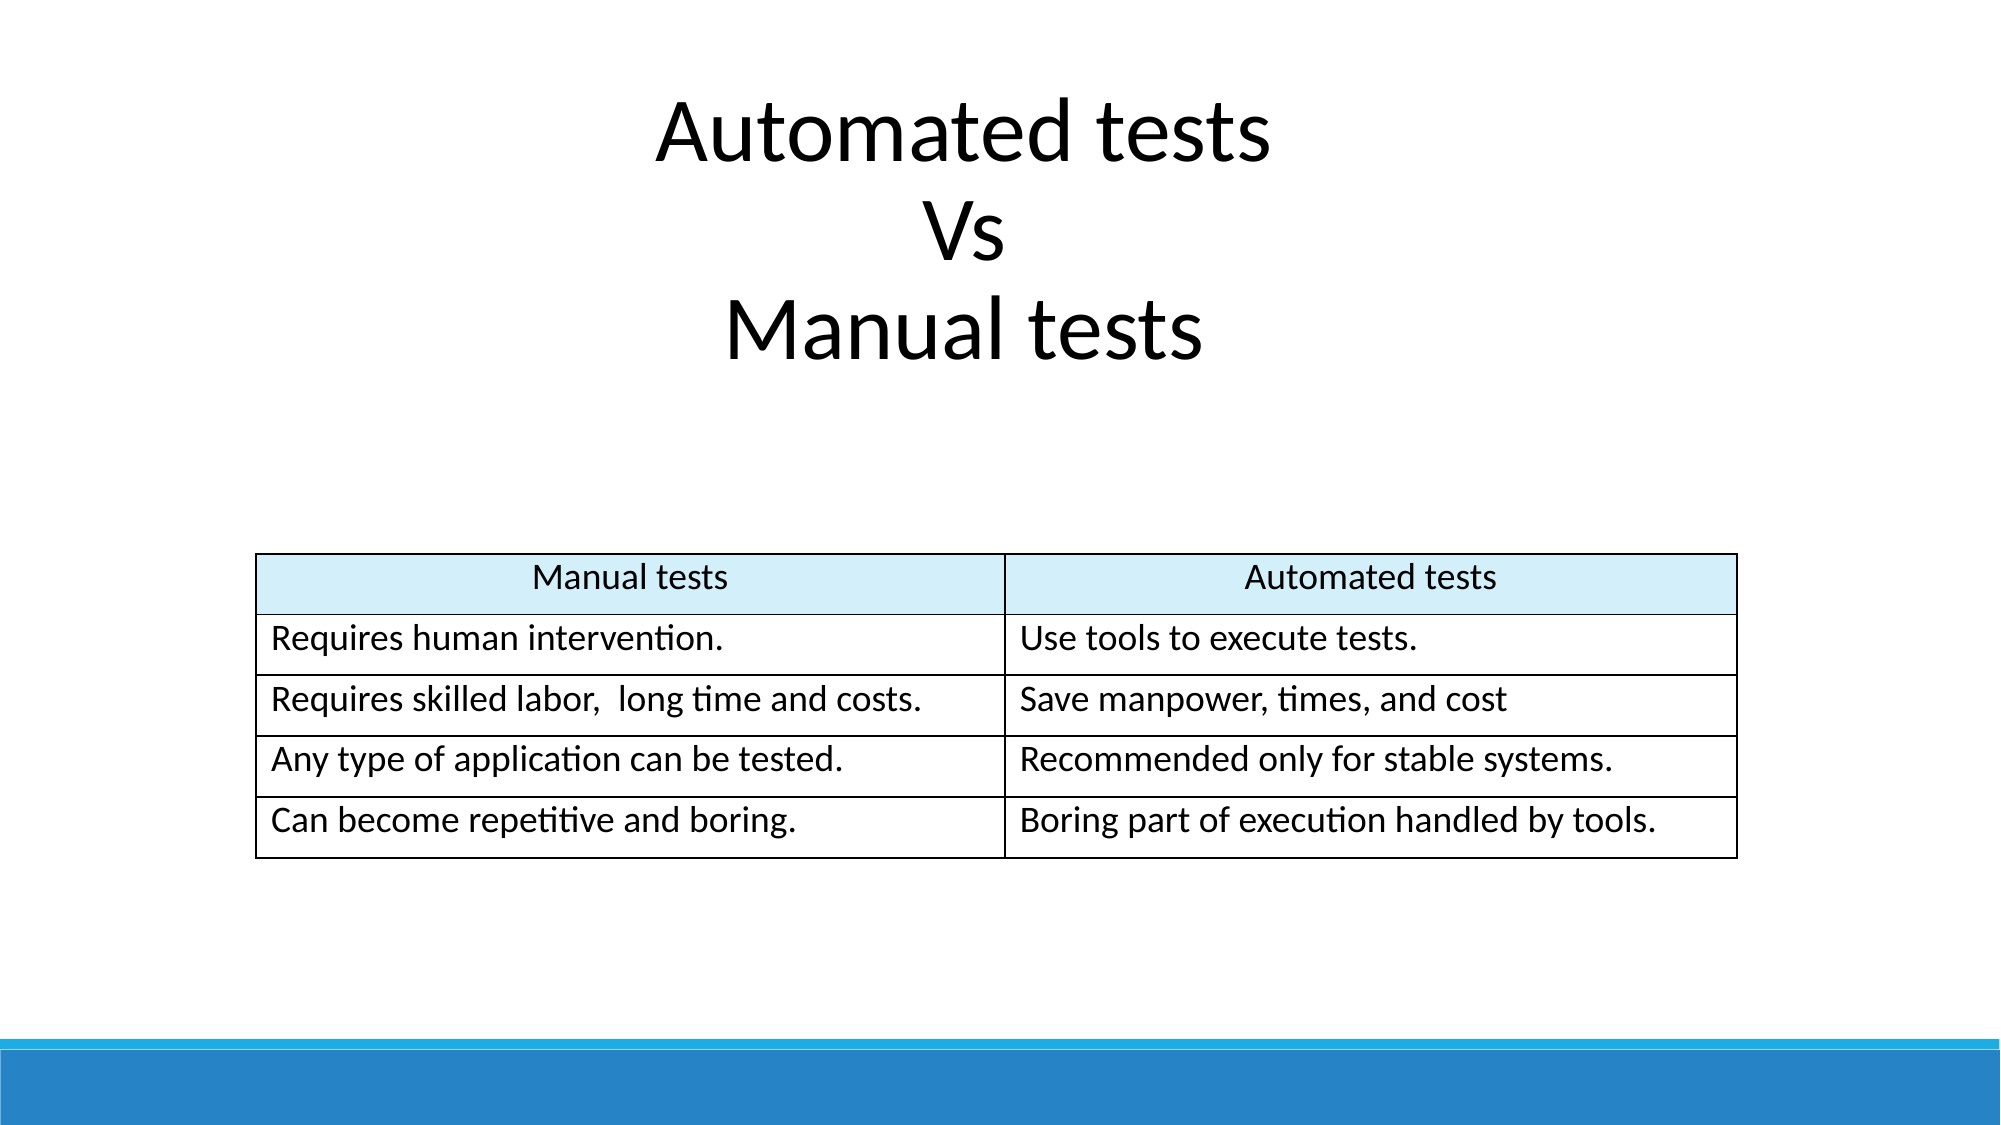

Automated tests
Vs
Manual tests

| Manual tests | Automated tests |
| --- | --- |
| Requires human intervention. | Use tools to execute tests. |
| Requires skilled labor, long time and costs. | Save manpower, times, and cost |
| Any type of application can be tested. | Recommended only for stable systems. |
| Can become repetitive and boring. | Boring part of execution handled by tools. |